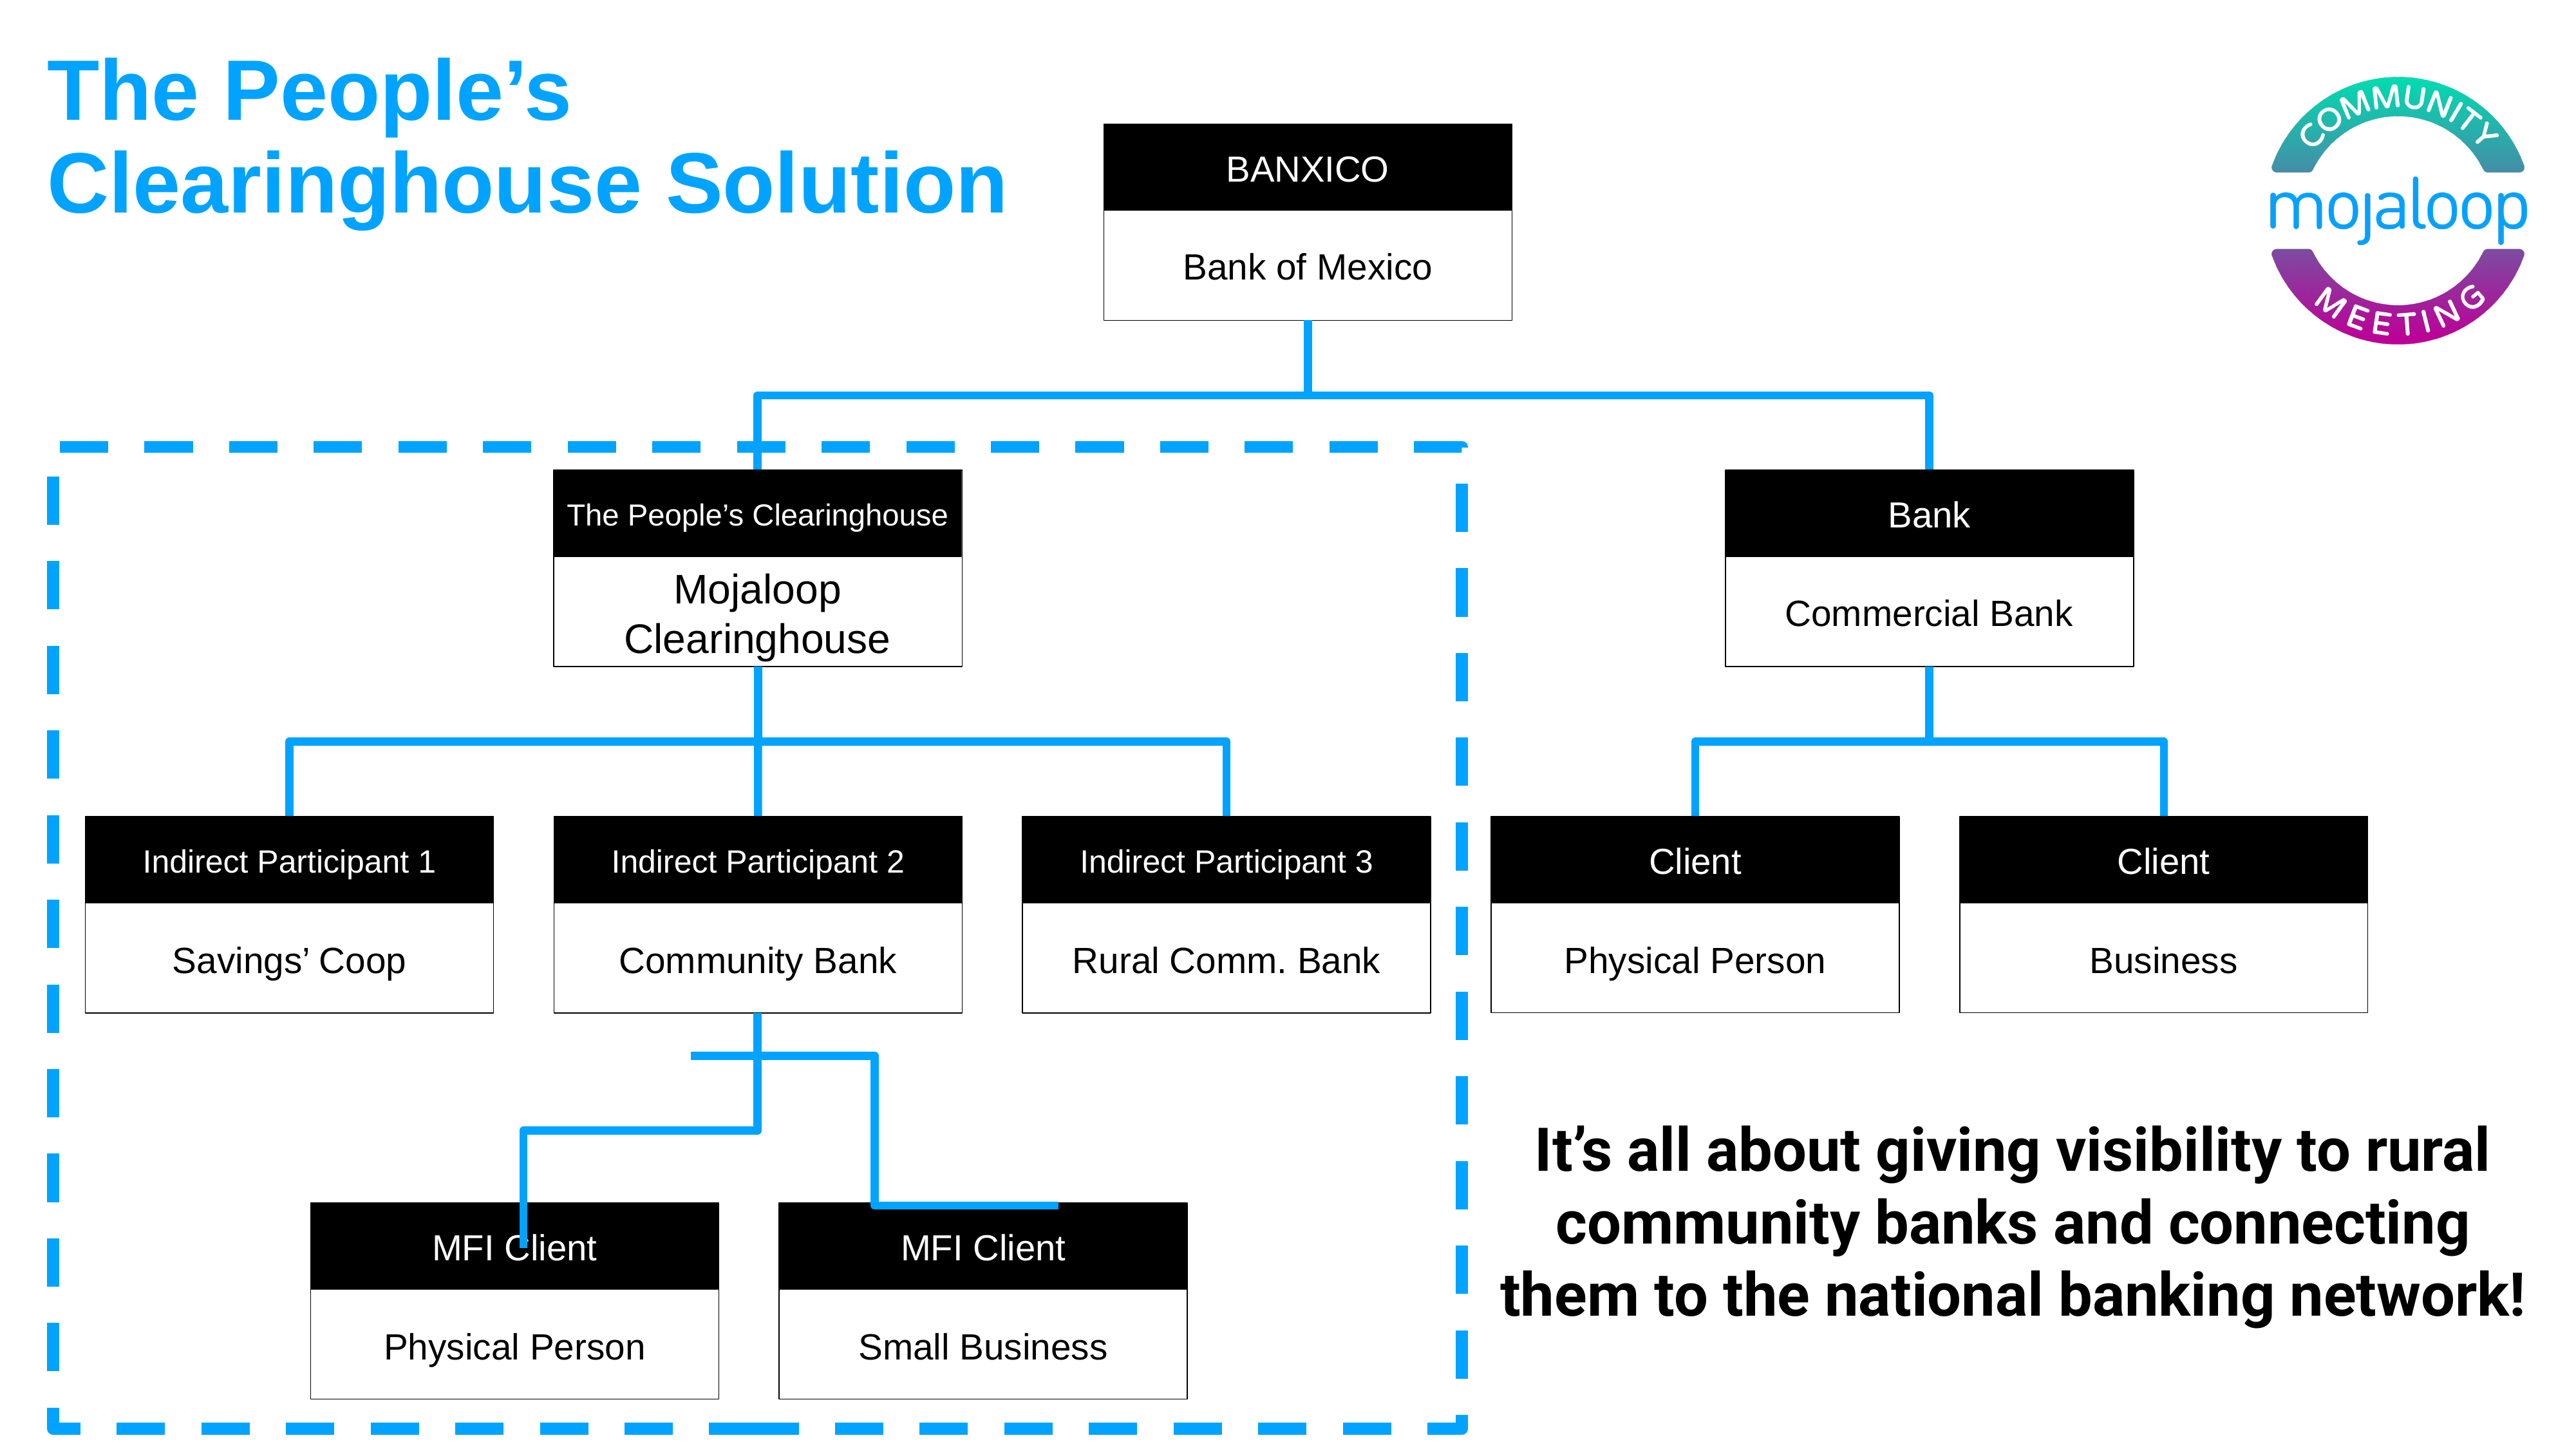

# The People’s Clearinghouse Solution

BANXICO
Bank of Mexico

The People’s Clearinghouse
Bank
Mojaloop Clearinghouse
Commercial Bank

Indirect Participant 1
Indirect Participant 2
Indirect Participant 3
Client
Client
Savings’ Coop
Community Bank
Rural Comm. Bank
Physical Person
Business
It’s all about giving visibility to rural community banks and connecting them to the national banking network!

MFI Client
MFI Client
Physical Person
Small Business